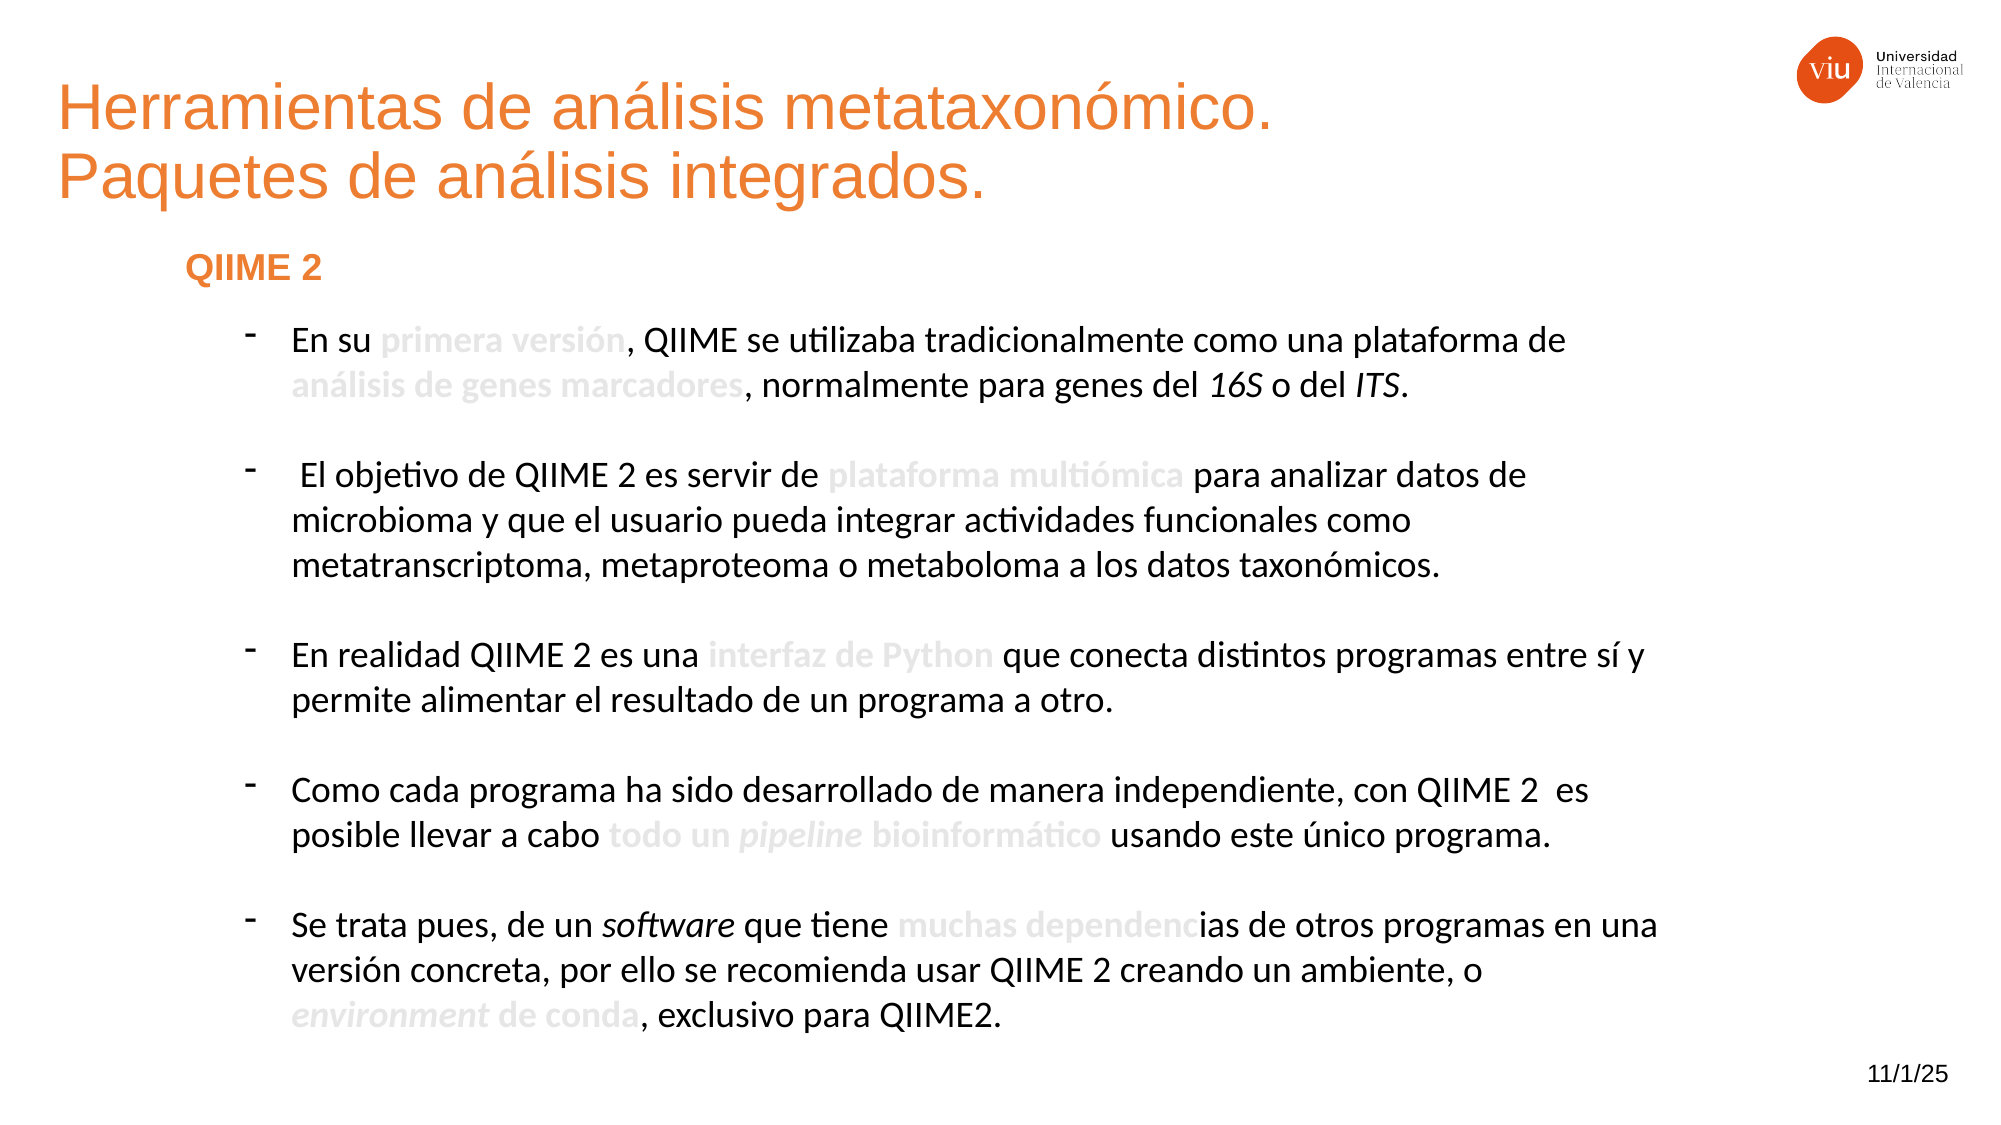

Herramientas de análisis metataxonómico. Paquetes de análisis integrados.

QIIME 2
En su primera versión, QIIME se utilizaba tradicionalmente como una plataforma de análisis de genes marcadores, normalmente para genes del 16S o del ITS.

 El objetivo de QIIME 2 es servir de plataforma multiómica para analizar datos de microbioma y que el usuario pueda integrar actividades funcionales como metatranscriptoma, metaproteoma o metaboloma a los datos taxonómicos.

En realidad QIIME 2 es una interfaz de Python que conecta distintos programas entre sí y permite alimentar el resultado de un programa a otro.

Como cada programa ha sido desarrollado de manera independiente, con QIIME 2  es posible llevar a cabo todo un pipeline bioinformático usando este único programa.

Se trata pues, de un software que tiene muchas dependencias de otros programas en una versión concreta, por ello se recomienda usar QIIME 2 creando un ambiente, o environment de conda, exclusivo para QIIME2.